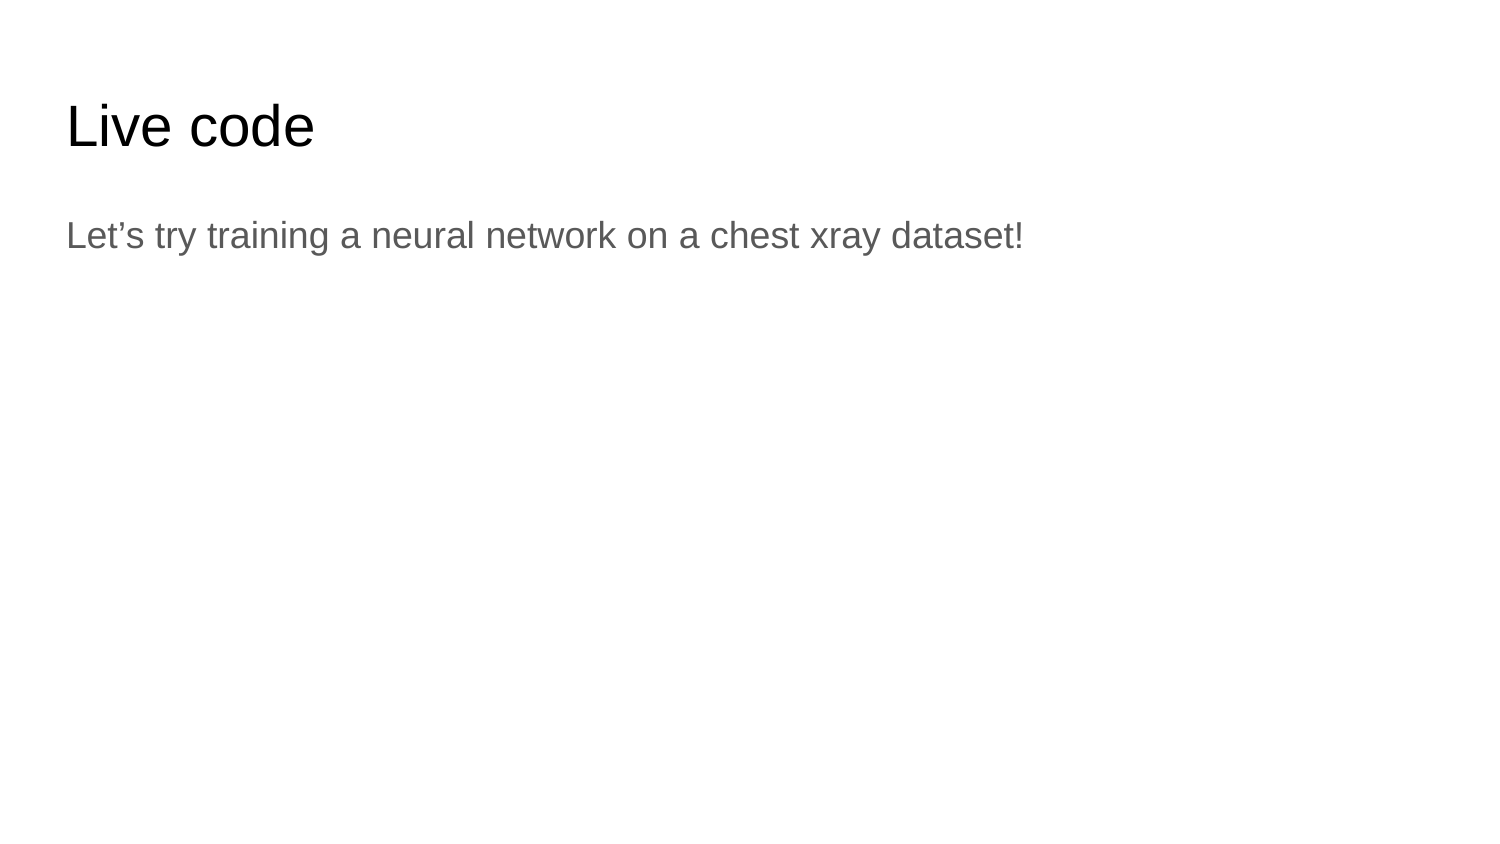

# Live code
Let’s try training a neural network on a chest xray dataset!